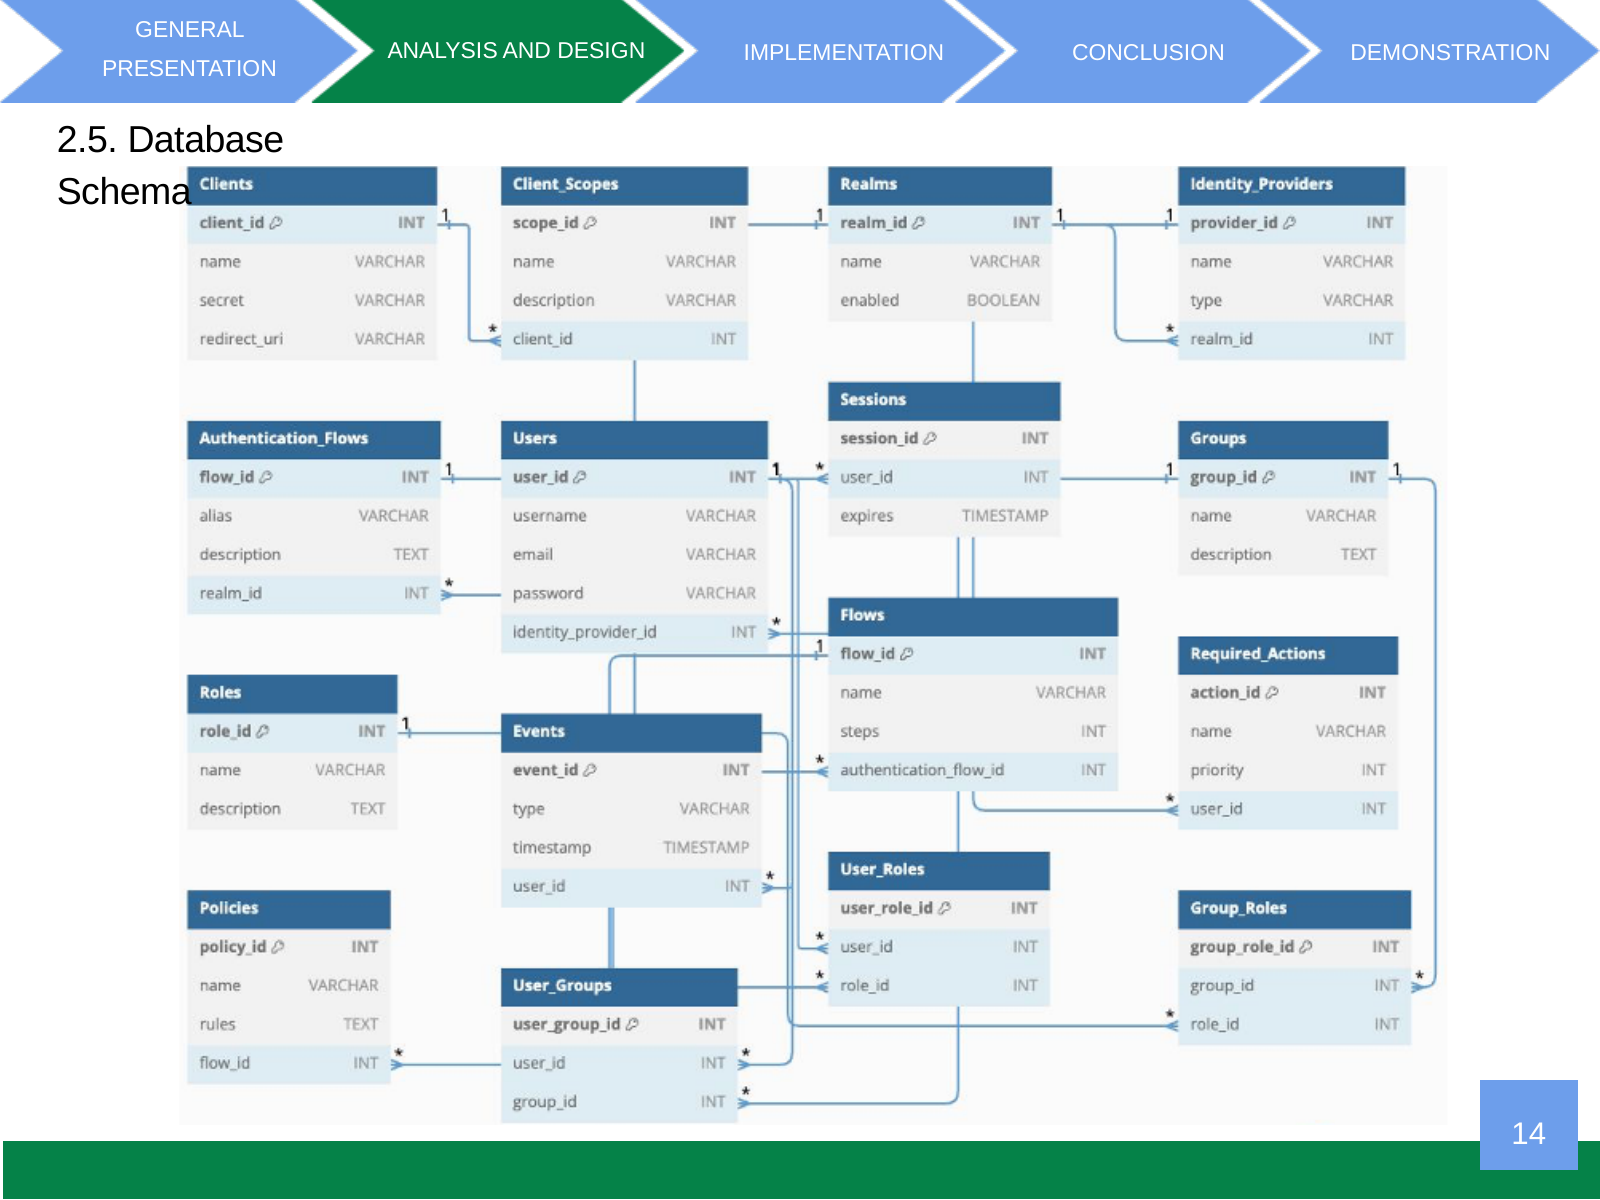

GENERAL PRESENTATION
 ANALYSIS AND DESIGN
IMPLEMENTATION
CONCLUSION
DEMONSTRATION
2.5. Database Schema

14